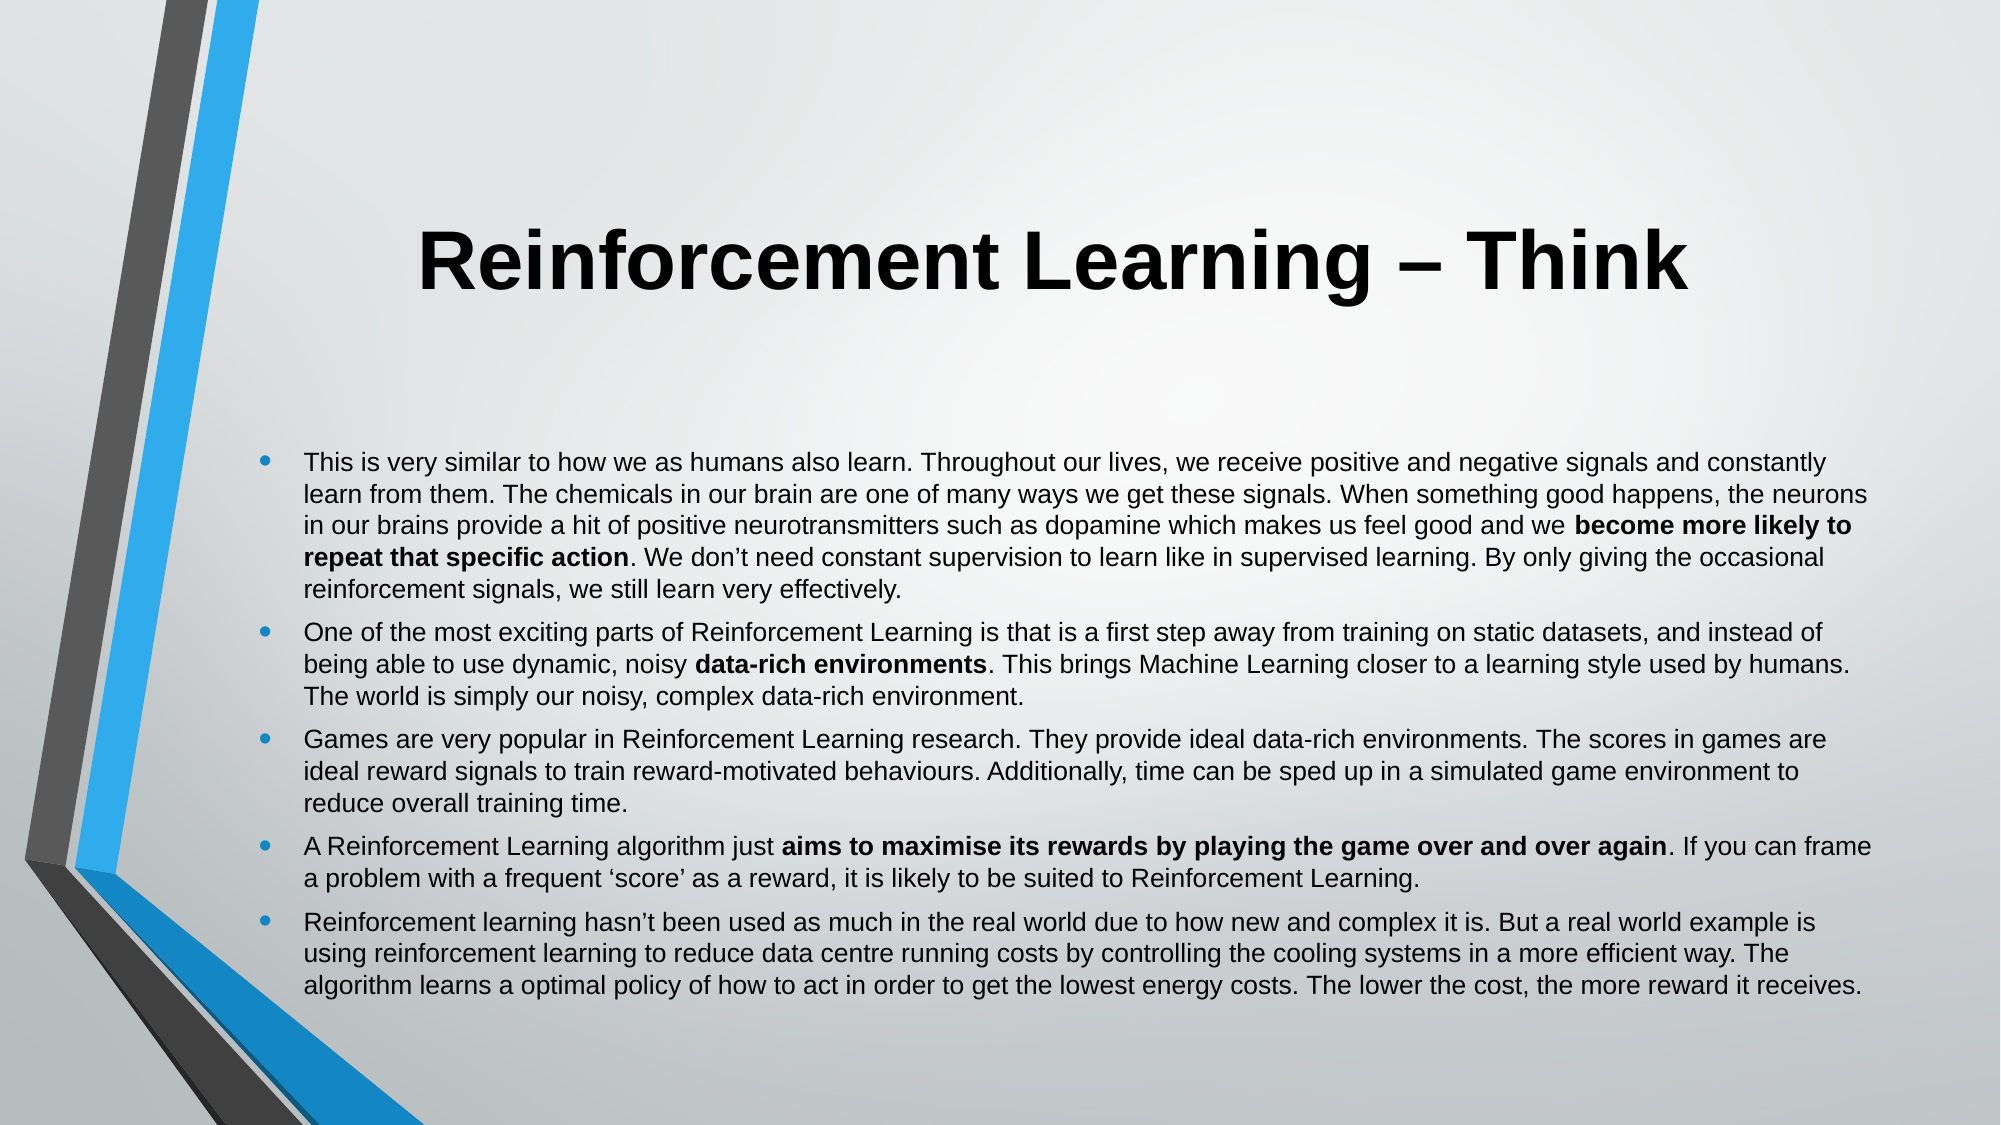

# Reinforcement Learning – Think
This is very similar to how we as humans also learn. Throughout our lives, we receive positive and negative signals and constantly learn from them. The chemicals in our brain are one of many ways we get these signals. When something good happens, the neurons in our brains provide a hit of positive neurotransmitters such as dopamine which makes us feel good and we become more likely to repeat that specific action. We don’t need constant supervision to learn like in supervised learning. By only giving the occasional reinforcement signals, we still learn very effectively.
One of the most exciting parts of Reinforcement Learning is that is a first step away from training on static datasets, and instead of being able to use dynamic, noisy data-rich environments. This brings Machine Learning closer to a learning style used by humans. The world is simply our noisy, complex data-rich environment.
Games are very popular in Reinforcement Learning research. They provide ideal data-rich environments. The scores in games are ideal reward signals to train reward-motivated behaviours. Additionally, time can be sped up in a simulated game environment to reduce overall training time.
A Reinforcement Learning algorithm just aims to maximise its rewards by playing the game over and over again. If you can frame a problem with a frequent ‘score’ as a reward, it is likely to be suited to Reinforcement Learning.
Reinforcement learning hasn’t been used as much in the real world due to how new and complex it is. But a real world example is using reinforcement learning to reduce data centre running costs by controlling the cooling systems in a more efficient way. The algorithm learns a optimal policy of how to act in order to get the lowest energy costs. The lower the cost, the more reward it receives.